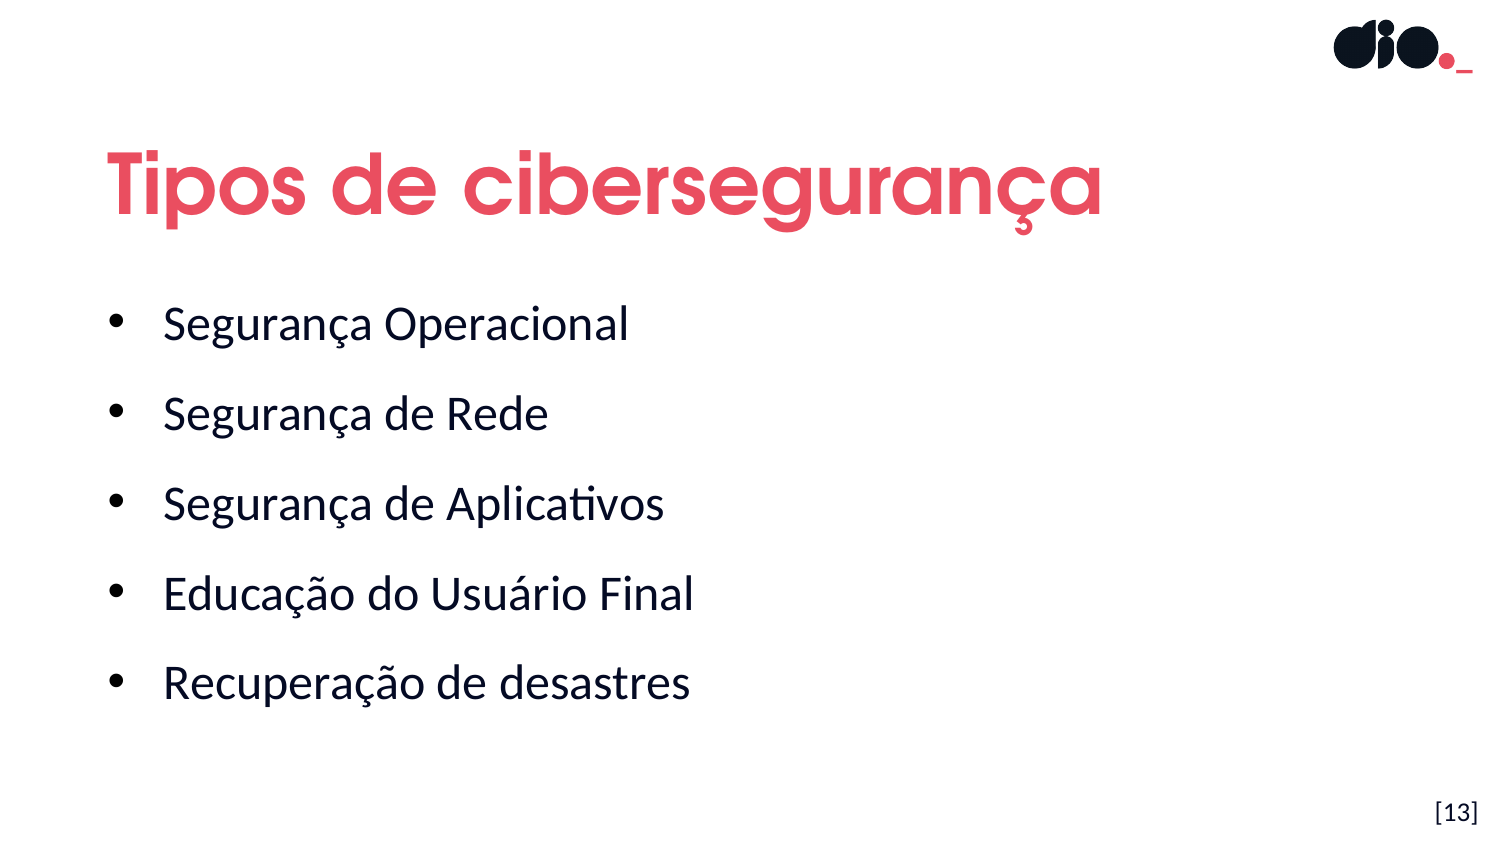

Tipos de cibersegurança
Segurança Operacional
Segurança de Rede
Segurança de Aplicativos
Educação do Usuário Final
Recuperação de desastres
[13]